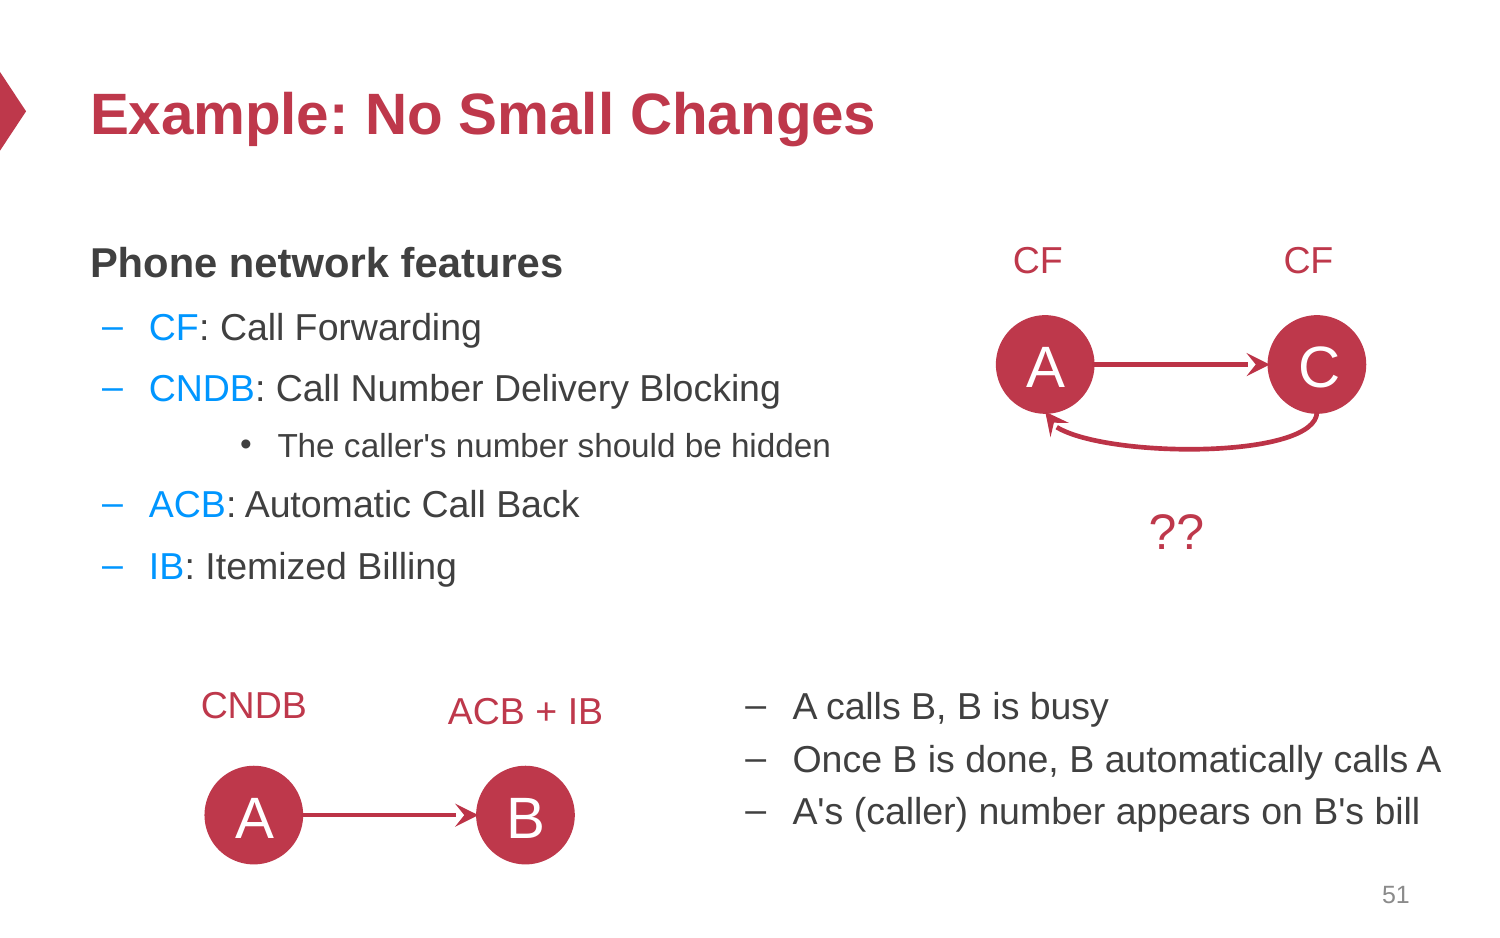

# Example: No Small Changes
Phone network features
CF: Call Forwarding
CNDB: Call Number Delivery Blocking
The caller's number should be hidden
ACB: Automatic Call Back
IB: Itemized Billing

CF
CF
A
C
??
CNDB
A calls B, B is busy
Once B is done, B automatically calls A
A's (caller) number appears on B's bill
ACB + IB
A
B
51